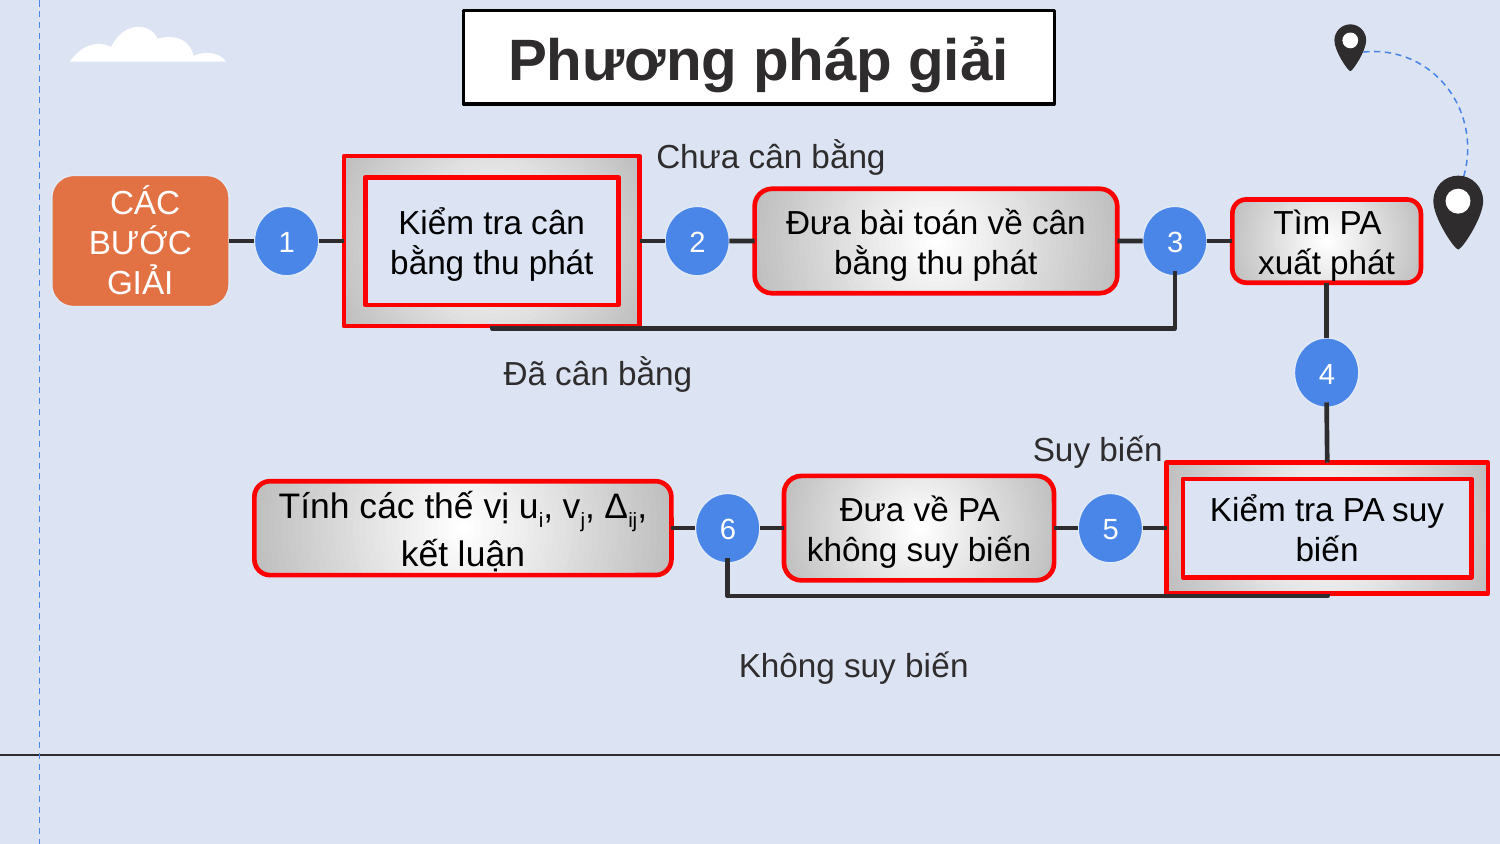

# Phương pháp giải
Chưa cân bằng
Kiểm tra cân bằng thu phát
 CÁC BƯỚC GIẢI
Đưa bài toán về cân bằng thu phát
Tìm PA xuất phát
1
2
3
Đã cân bằng
4
Suy biến
Kiểm tra PA suy biến
Đưa về PA không suy biến
Tính các thế vị ui, vj, Δij, kết luận
6
5
Không suy biến